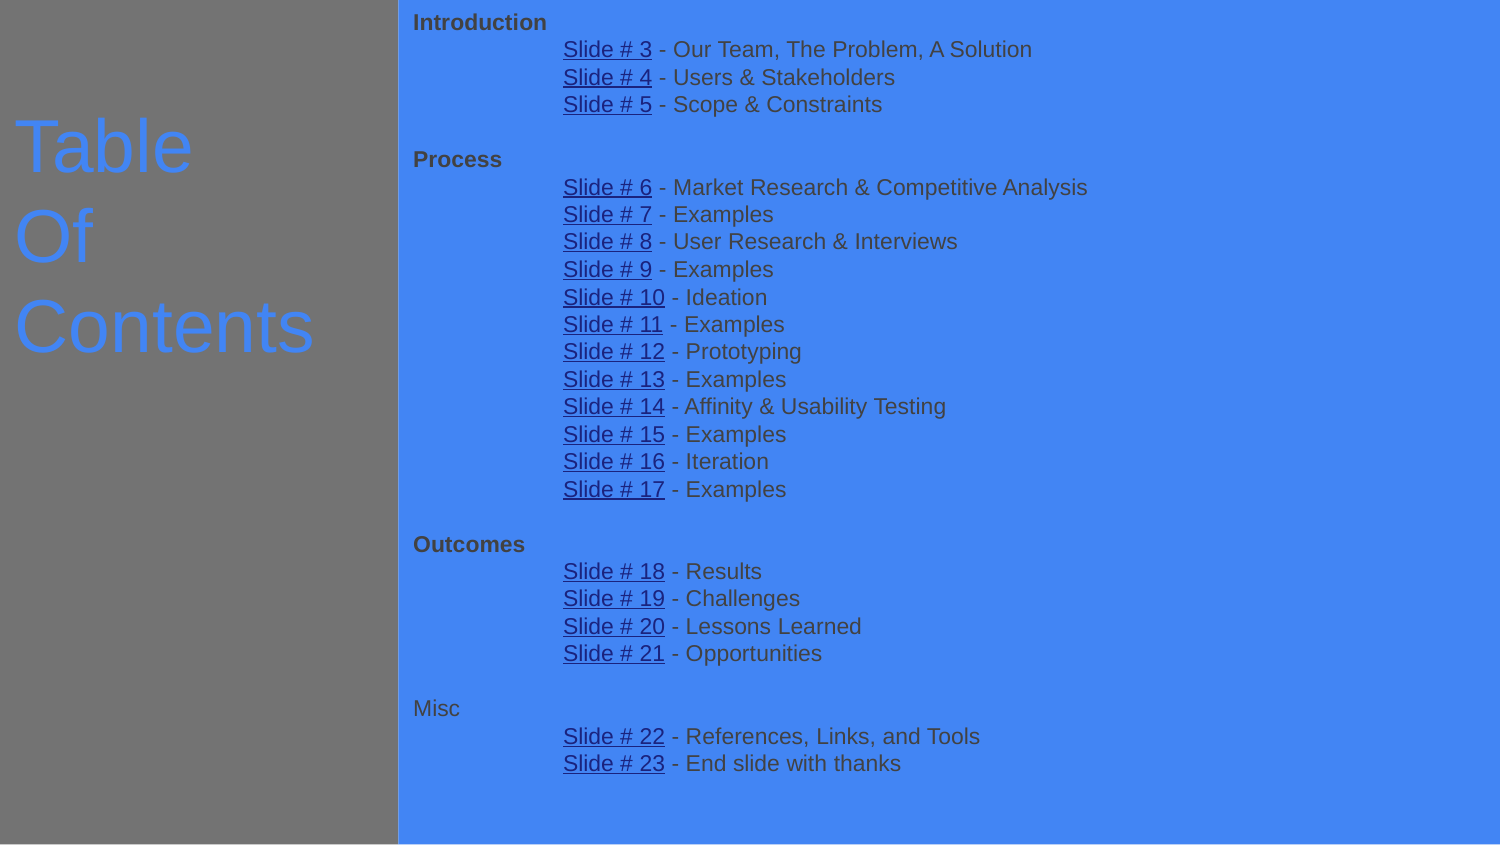

Table
Of
Contents
Introduction
	Slide # 3 - Our Team, The Problem, A Solution
	Slide # 4 - Users & Stakeholders
	Slide # 5 - Scope & Constraints

Process
	Slide # 6 - Market Research & Competitive Analysis
	Slide # 7 - Examples
	Slide # 8 - User Research & Interviews
	Slide # 9 - Examples
	Slide # 10 - Ideation
	Slide # 11 - Examples
	Slide # 12 - Prototyping
	Slide # 13 - Examples
	Slide # 14 - Affinity & Usability Testing
	Slide # 15 - Examples
	Slide # 16 - Iteration
	Slide # 17 - Examples

Outcomes
	Slide # 18 - Results
	Slide # 19 - Challenges
	Slide # 20 - Lessons Learned
	Slide # 21 - Opportunities

Misc
	Slide # 22 - References, Links, and Tools
	Slide # 23 - End slide with thanks

2